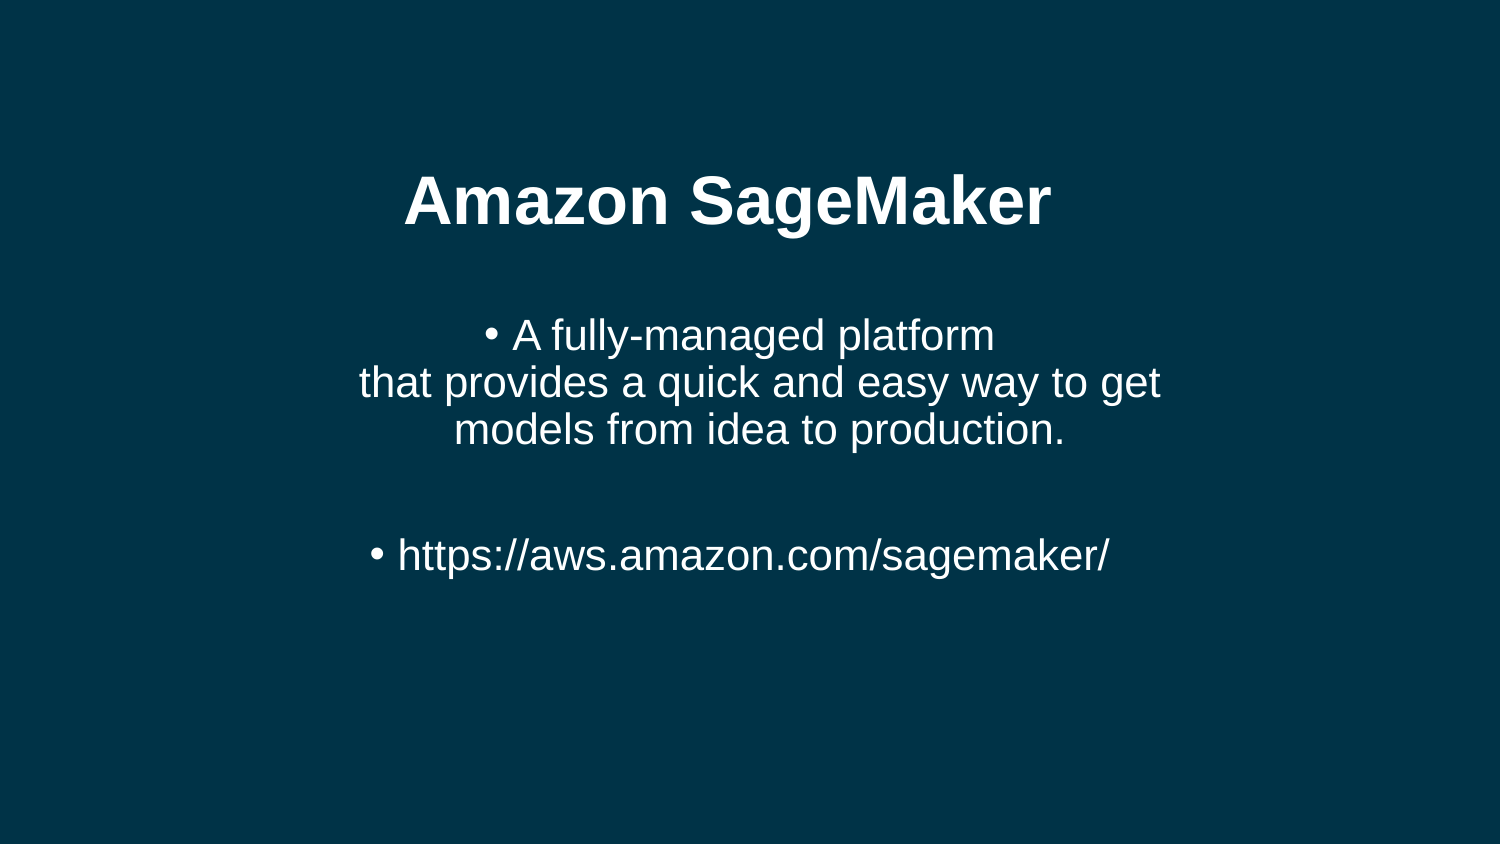

# Amazon SageMaker
A fully-managed platform
that provides a quick and easy way to get models from idea to production.

https://aws.amazon.com/sagemaker/